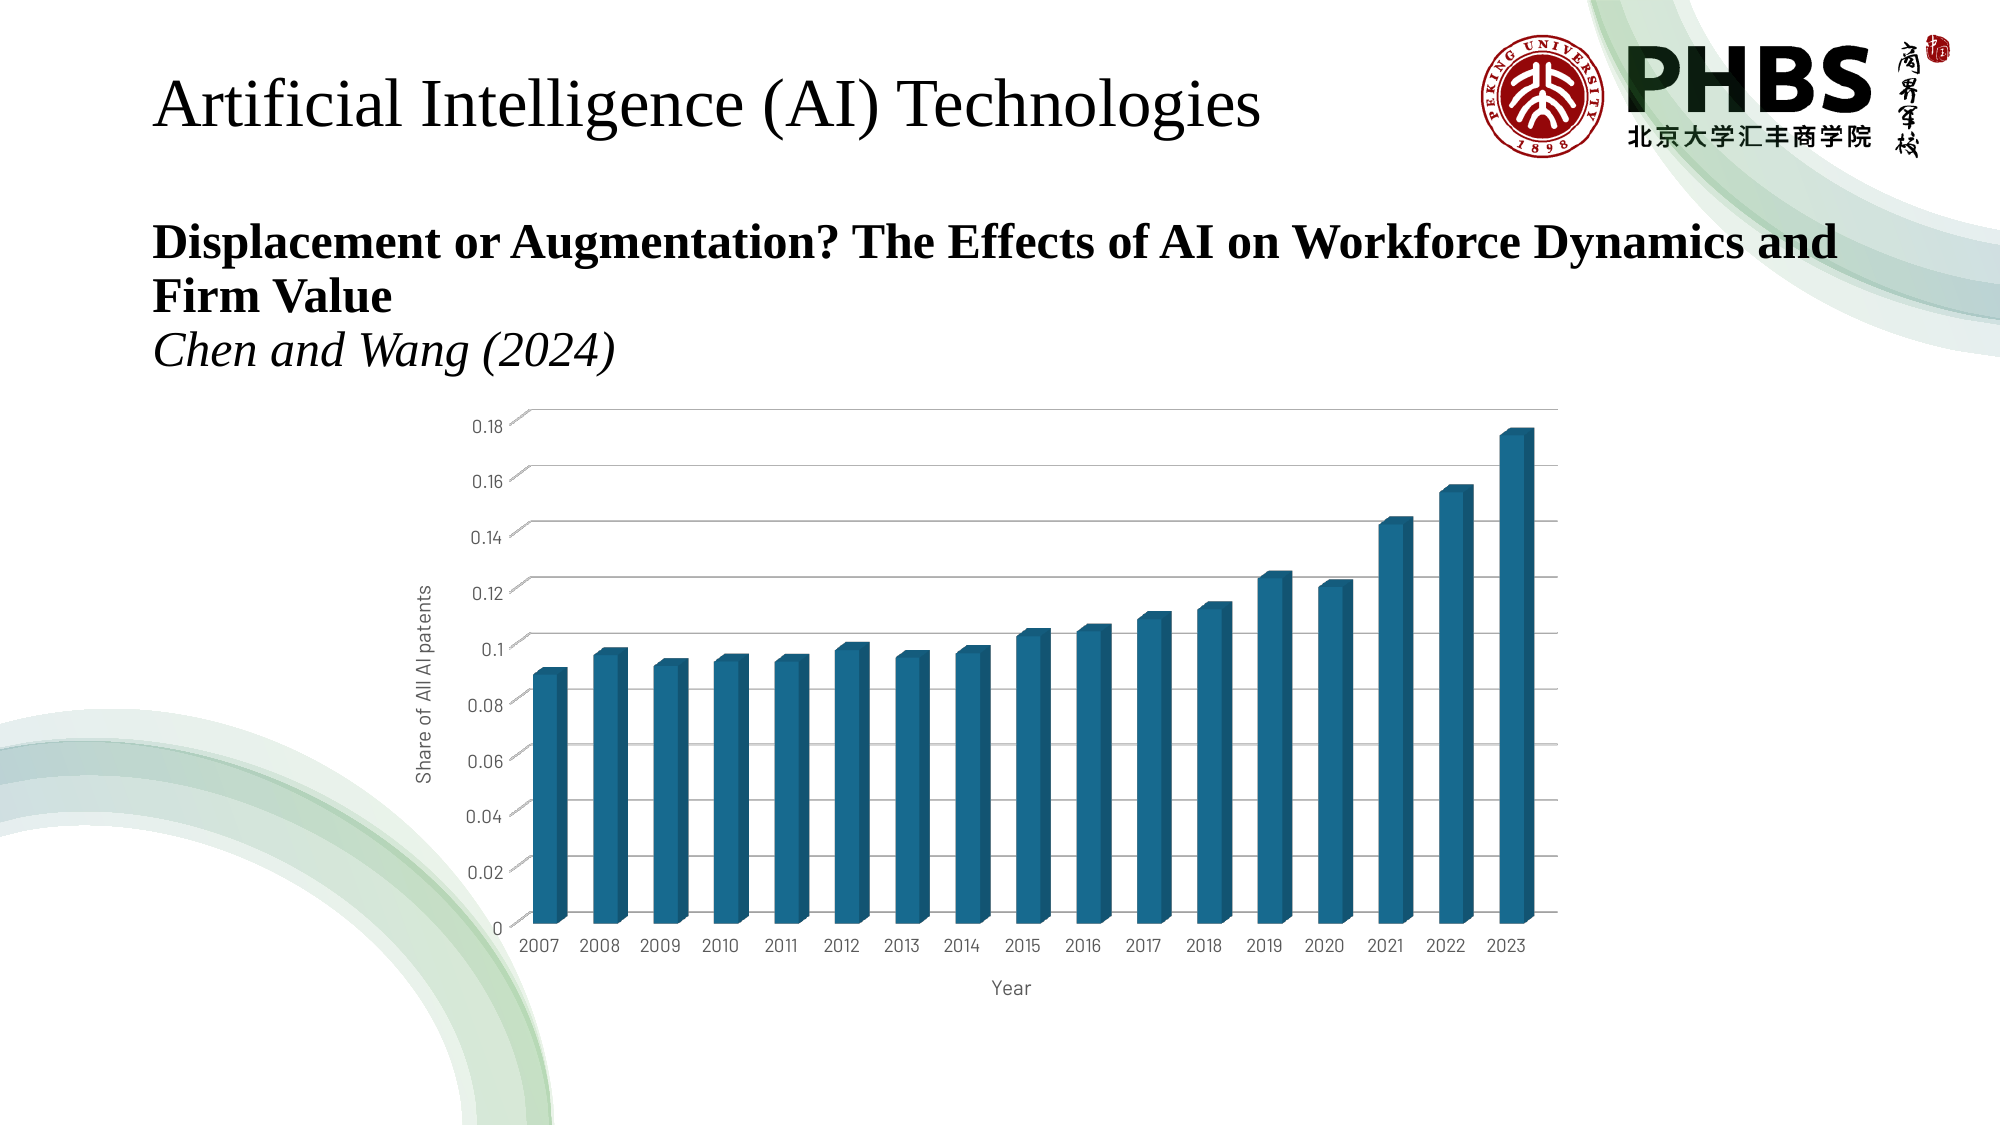

# Artificial Intelligence (AI) Technologies Displacement or Augmentation? The Effects of AI on Workforce Dynamics and Firm Value Chen and Wang (2024)

[unsupported chart]